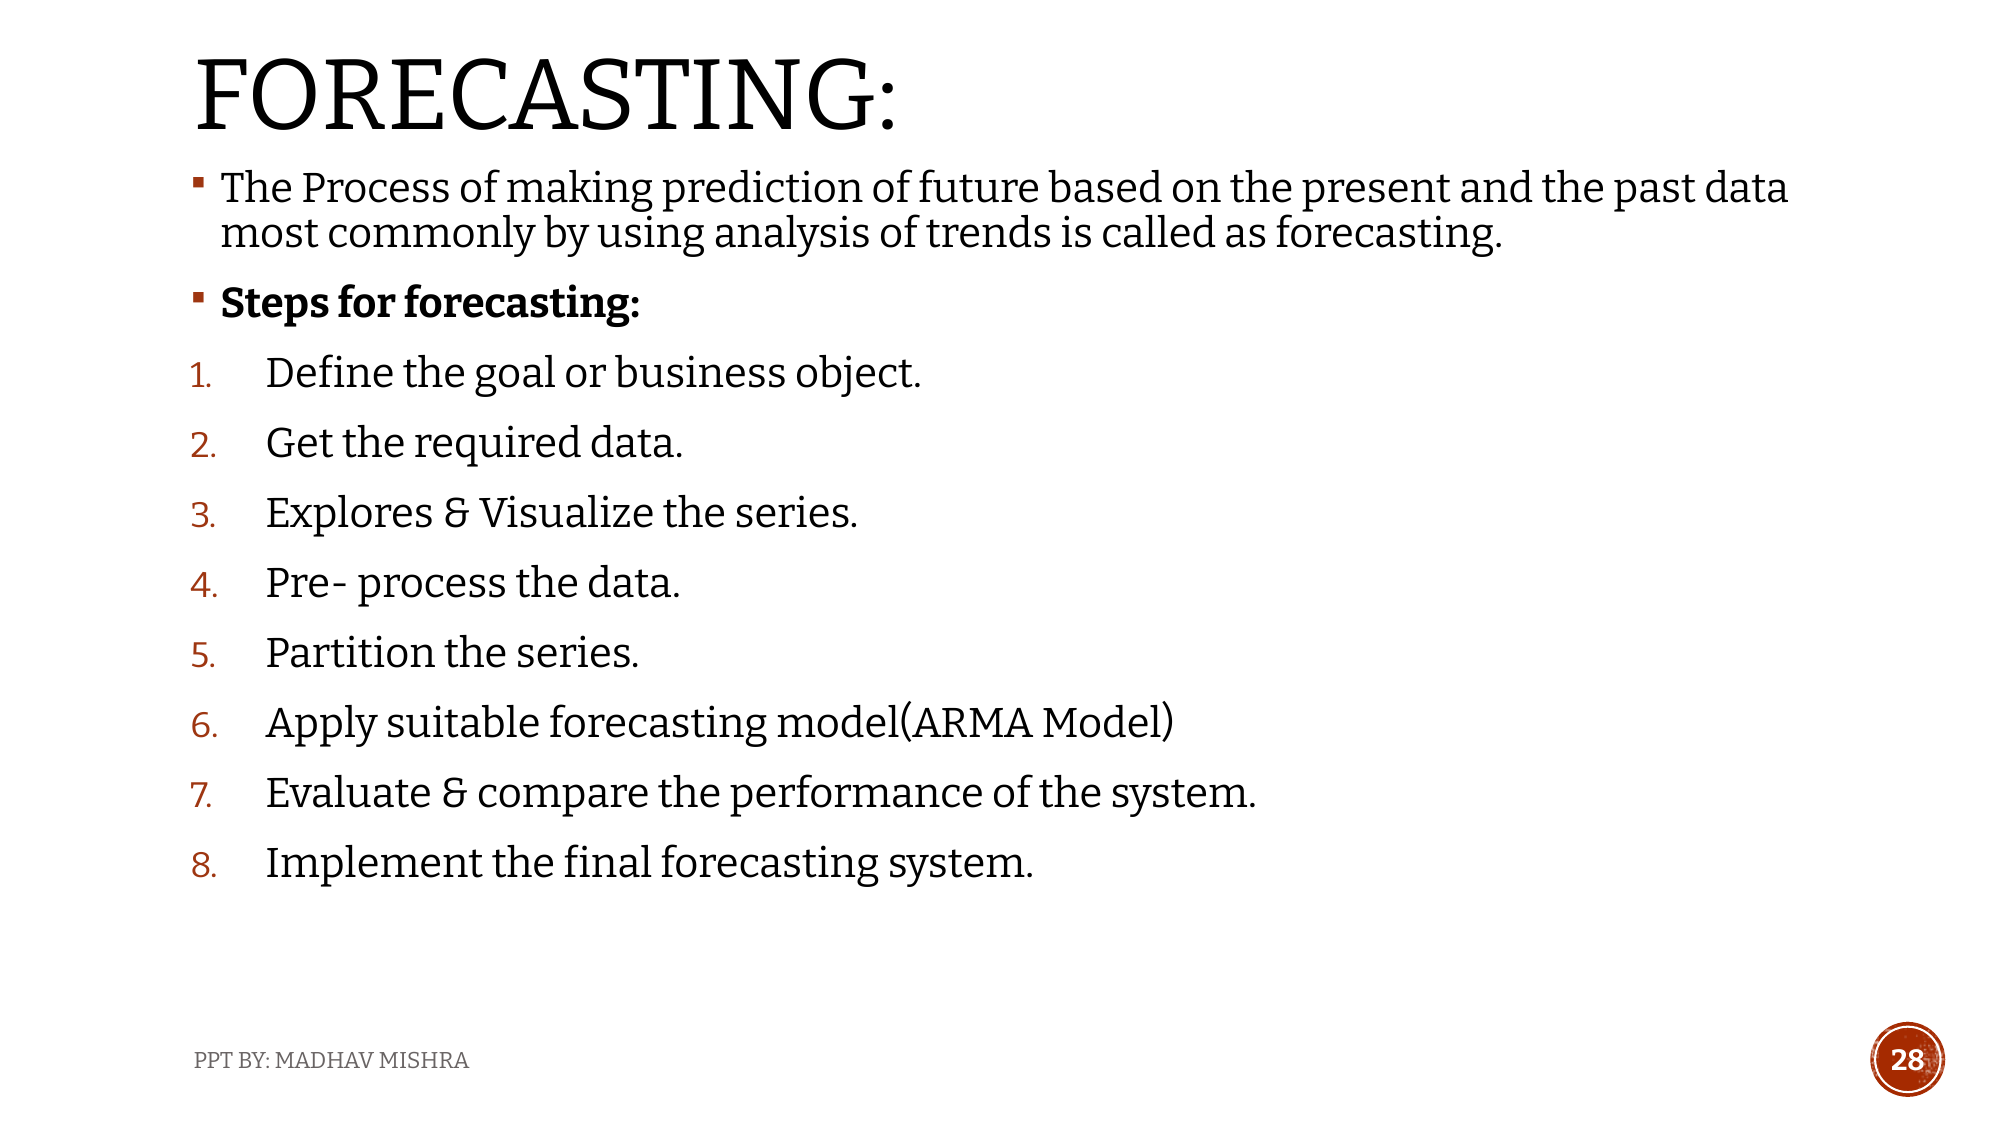

# Forecasting:
The Process of making prediction of future based on the present and the past data most commonly by using analysis of trends is called as forecasting.
Steps for forecasting:
Define the goal or business object.
Get the required data.
Explores & Visualize the series.
Pre- process the data.
Partition the series.
Apply suitable forecasting model(ARMA Model)
Evaluate & compare the performance of the system.
Implement the final forecasting system.
PPT BY: MADHAV MISHRA
28